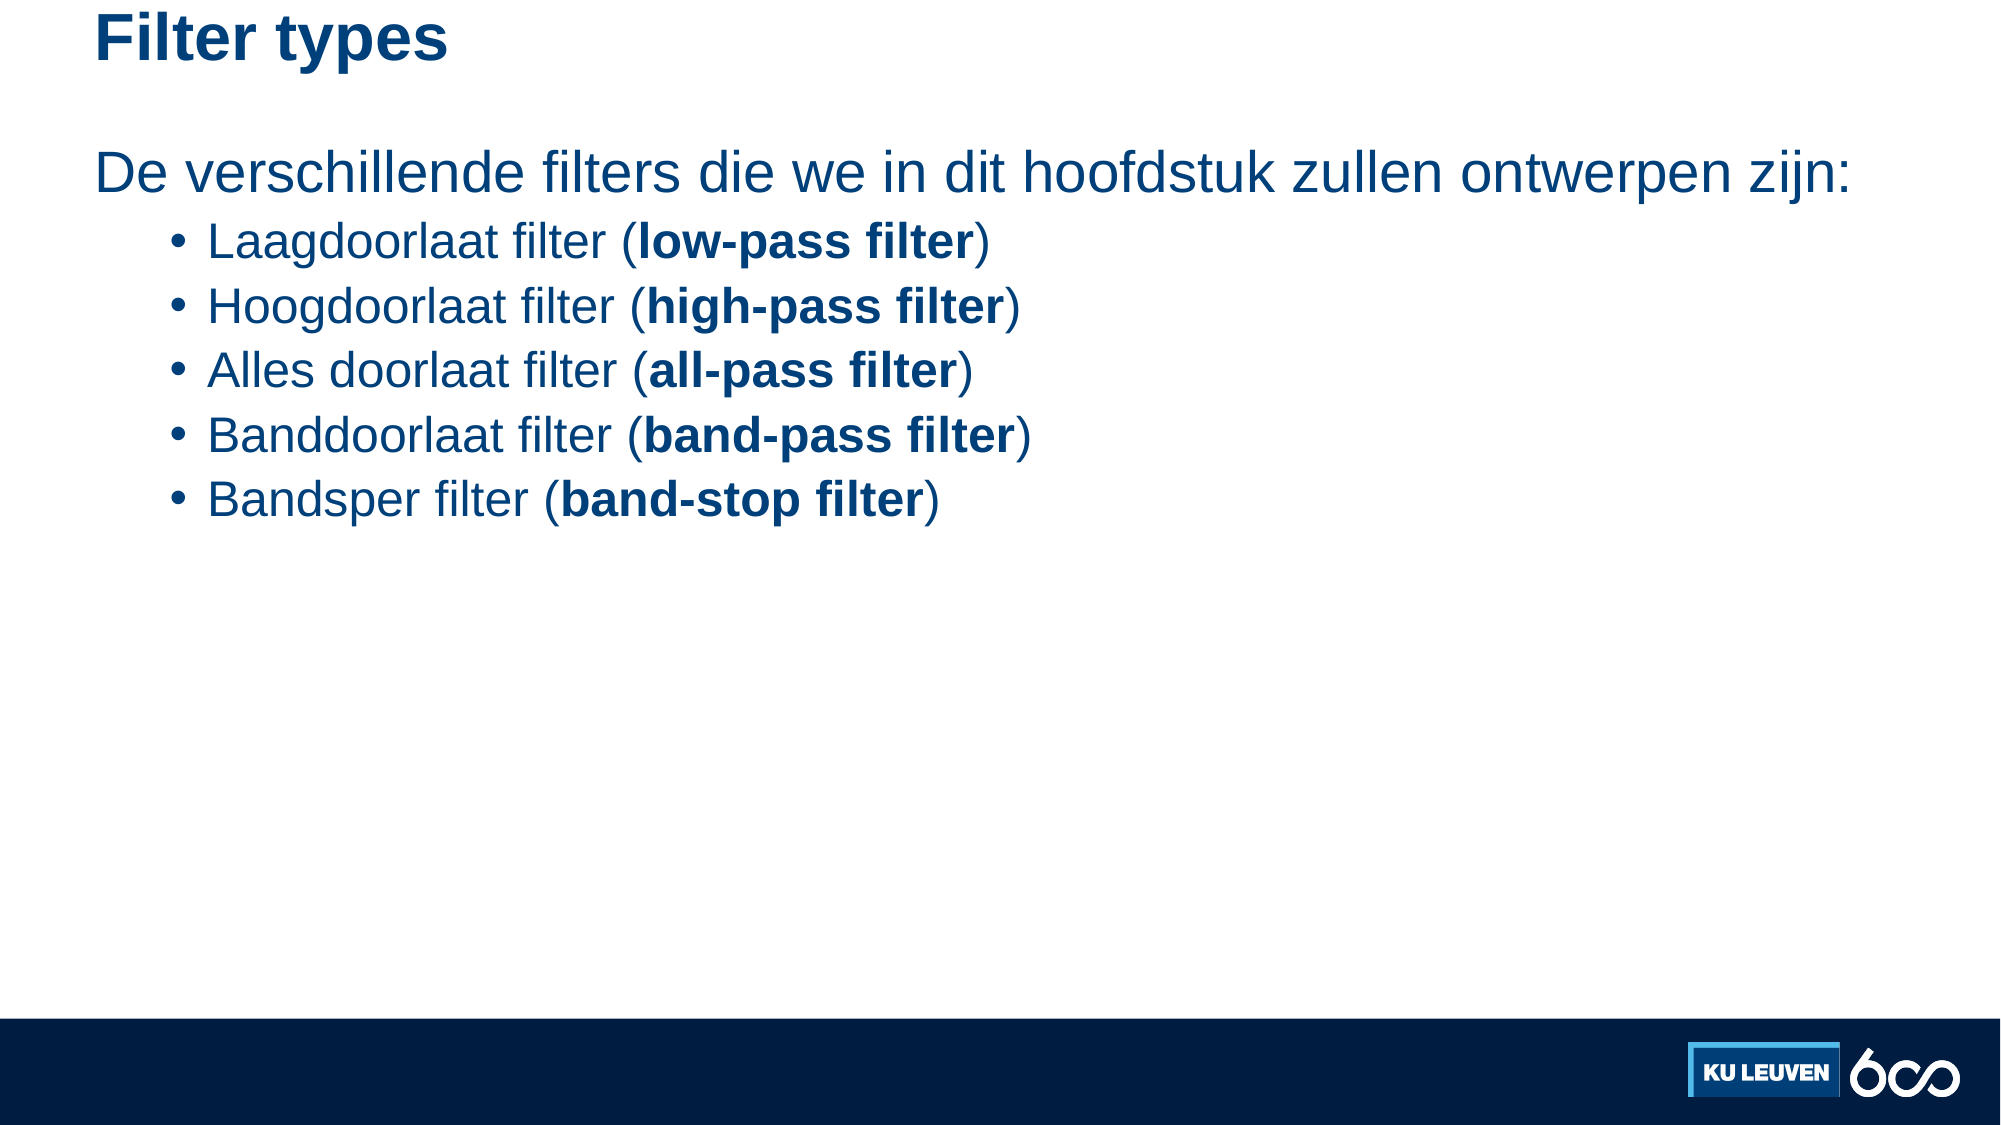

# Filter types
De verschillende filters die we in dit hoofdstuk zullen ontwerpen zijn:
Laagdoorlaat filter (low-pass filter)
Hoogdoorlaat filter (high-pass filter)
Alles doorlaat filter (all-pass filter)
Banddoorlaat filter (band-pass filter)
Bandsper filter (band-stop filter)